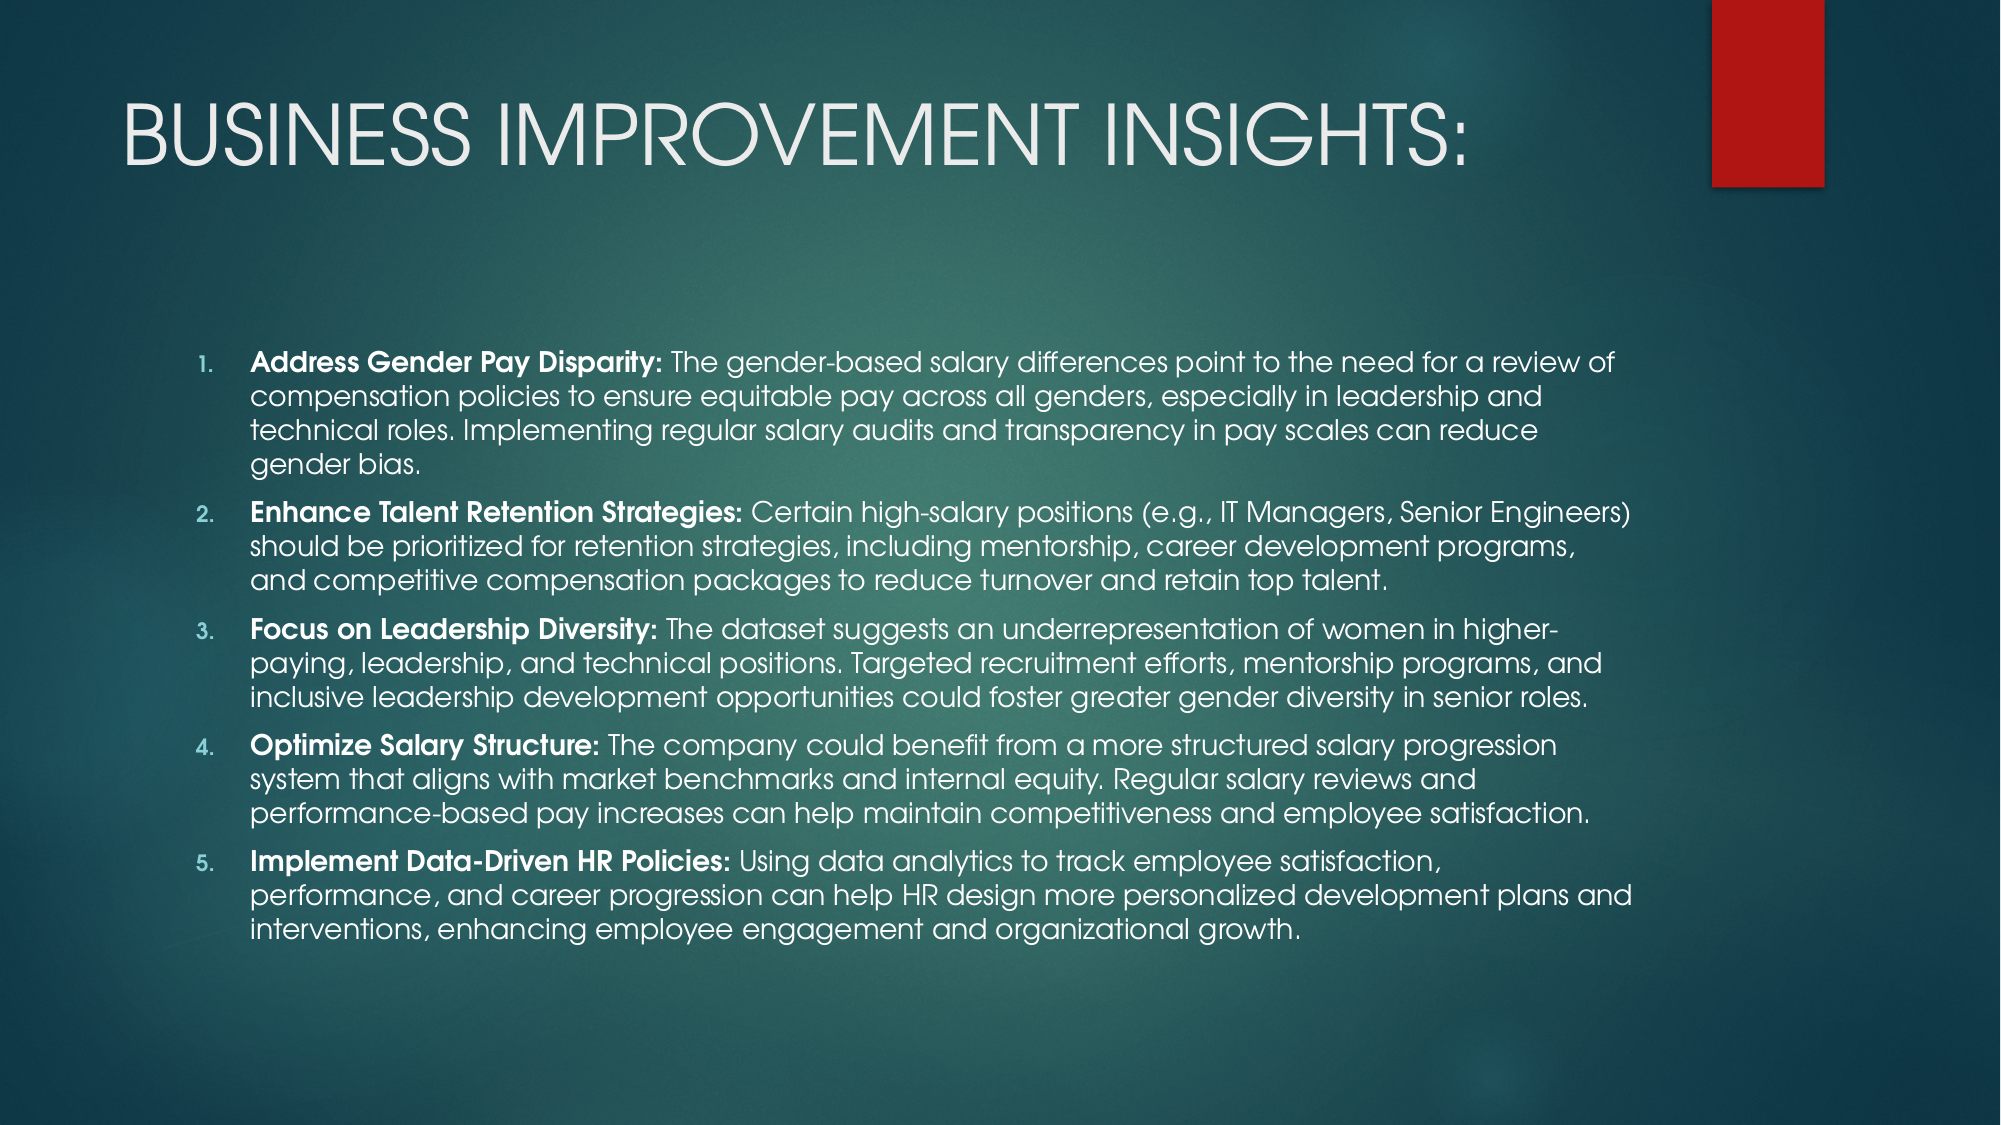

# BUSINESS IMPROVEMENT INSIGHTS:
Address Gender Pay Disparity: The gender-based salary differences point to the need for a review of compensation policies to ensure equitable pay across all genders, especially in leadership and technical roles. Implementing regular salary audits and transparency in pay scales can reduce gender bias.
Enhance Talent Retention Strategies: Certain high-salary positions (e.g., IT Managers, Senior Engineers) should be prioritized for retention strategies, including mentorship, career development programs, and competitive compensation packages to reduce turnover and retain top talent.
Focus on Leadership Diversity: The dataset suggests an underrepresentation of women in higher-paying, leadership, and technical positions. Targeted recruitment efforts, mentorship programs, and inclusive leadership development opportunities could foster greater gender diversity in senior roles.
Optimize Salary Structure: The company could benefit from a more structured salary progression system that aligns with market benchmarks and internal equity. Regular salary reviews and performance-based pay increases can help maintain competitiveness and employee satisfaction.
Implement Data-Driven HR Policies: Using data analytics to track employee satisfaction, performance, and career progression can help HR design more personalized development plans and interventions, enhancing employee engagement and organizational growth.